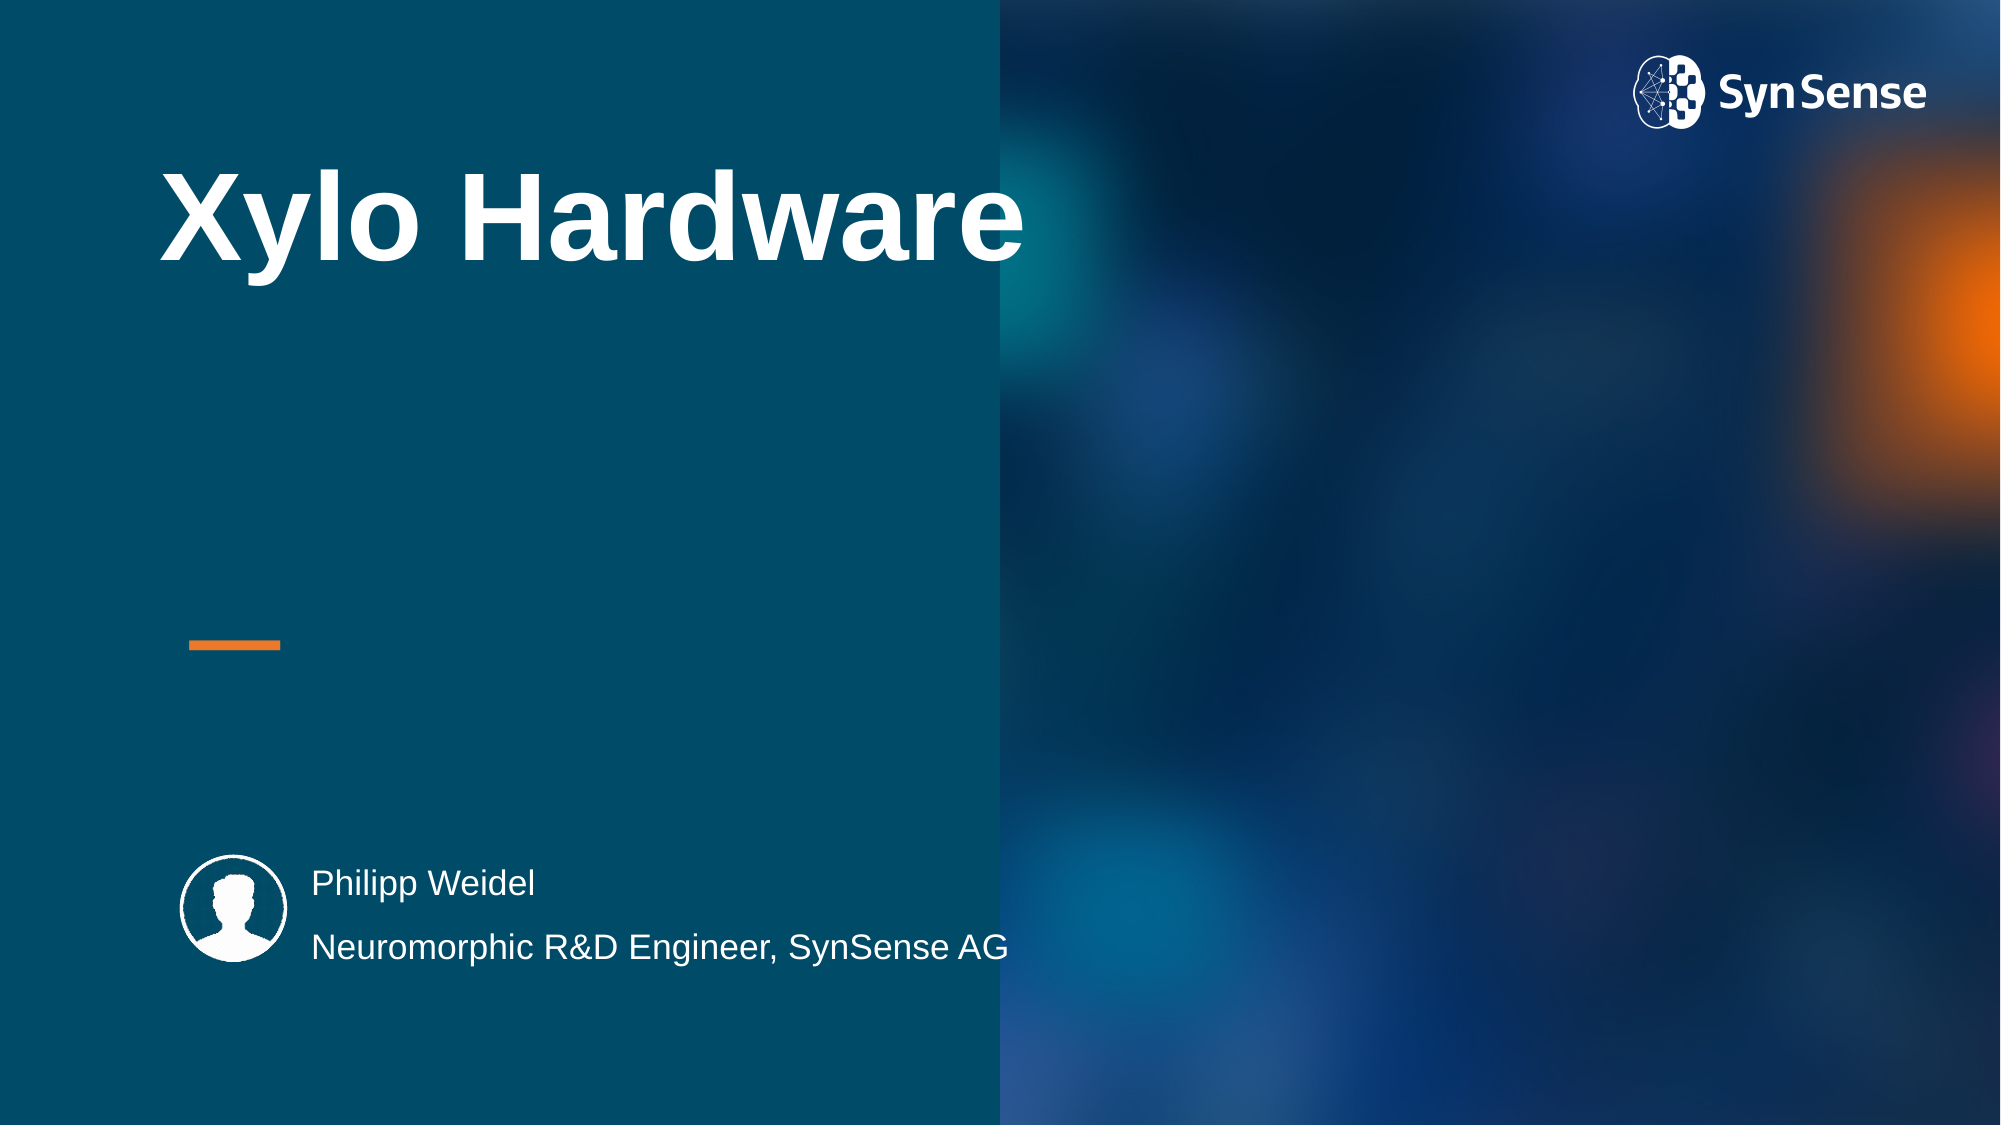

Xylo Hardware

Philipp Weidel
Neuromorphic R&D Engineer, SynSense AG